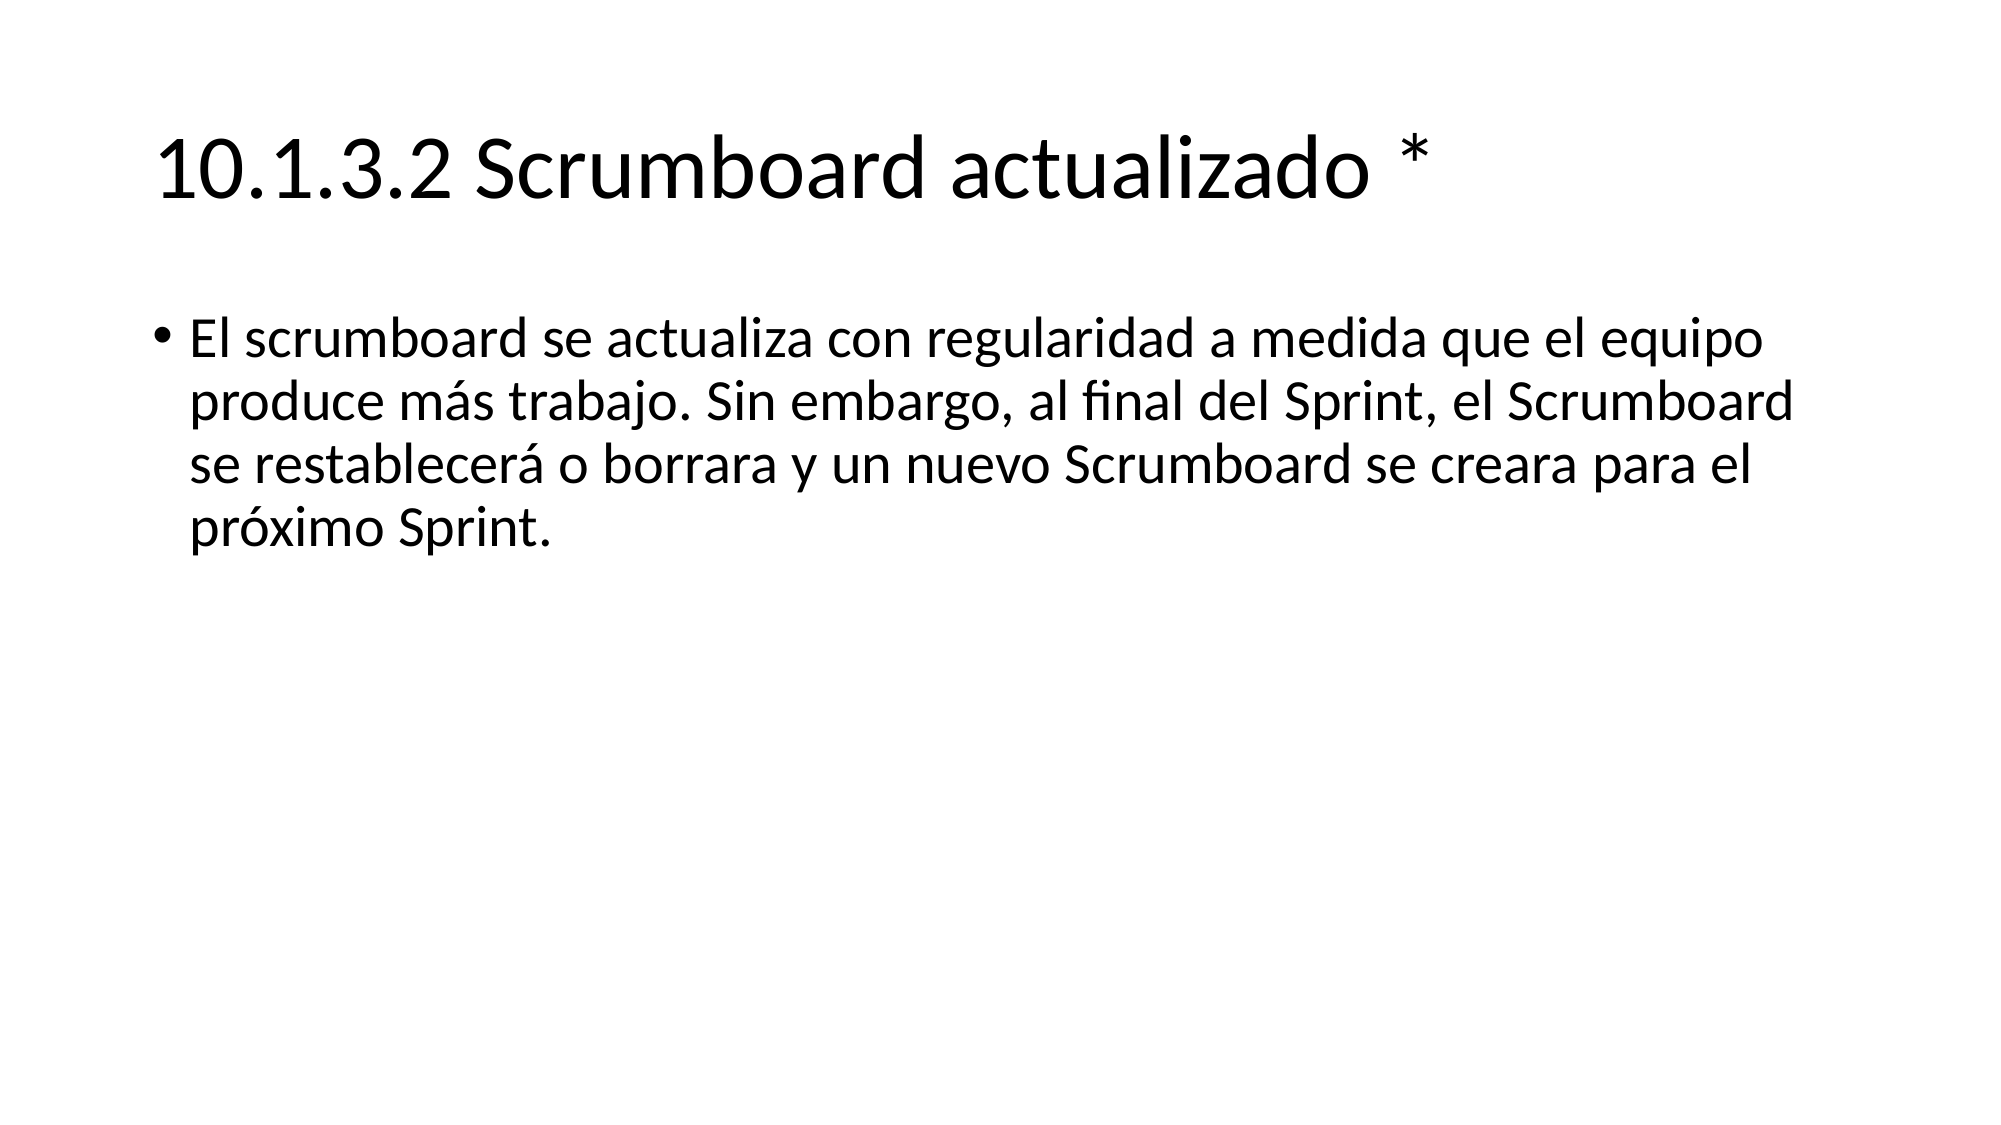

# 10.1.3.2 Scrumboard actualizado *
El scrumboard se actualiza con regularidad a medida que el equipo produce más trabajo. Sin embargo, al final del Sprint, el Scrumboard se restablecerá o borrara y un nuevo Scrumboard se creara para el próximo Sprint.